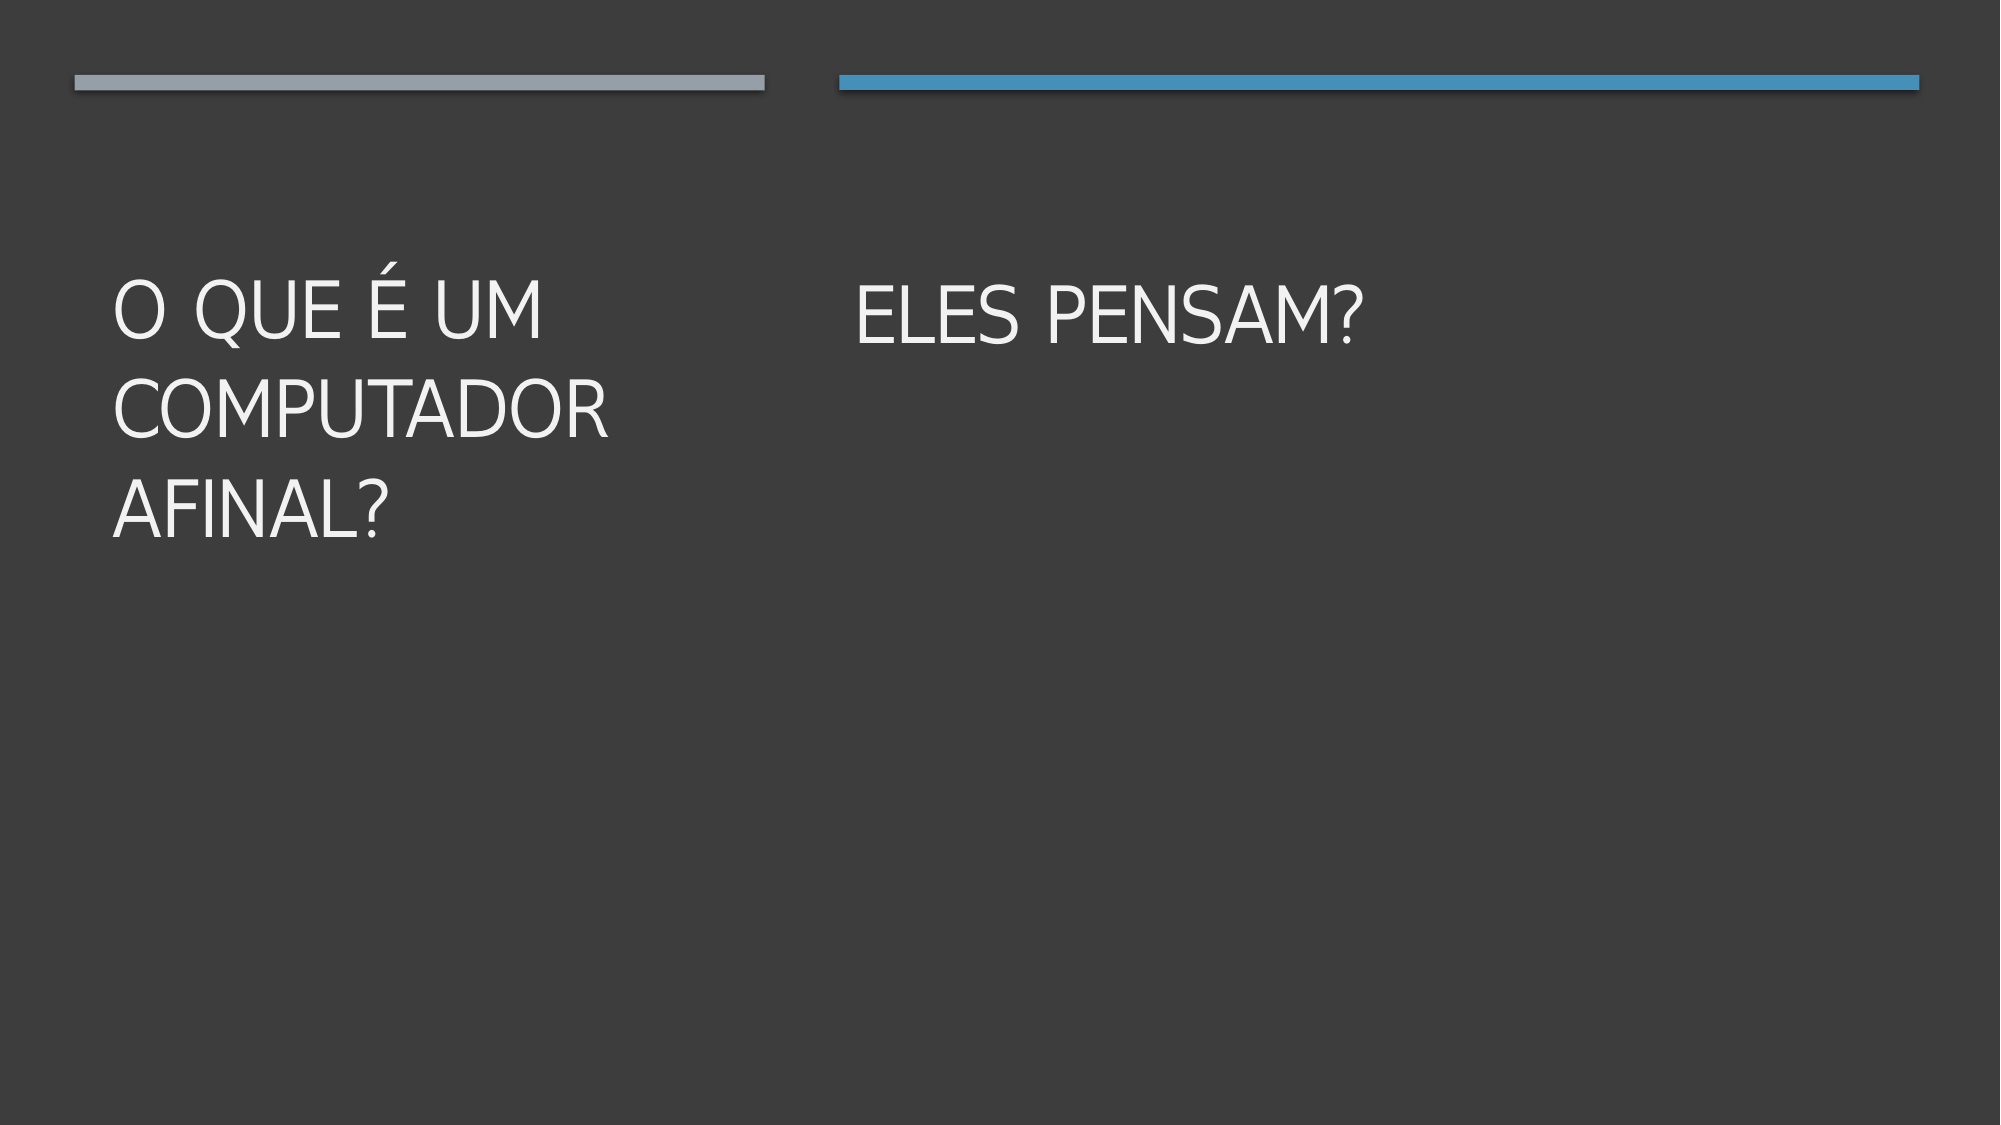

# O QUE É UM COMPUTADOR AFINAL?
ELES PENSAM?